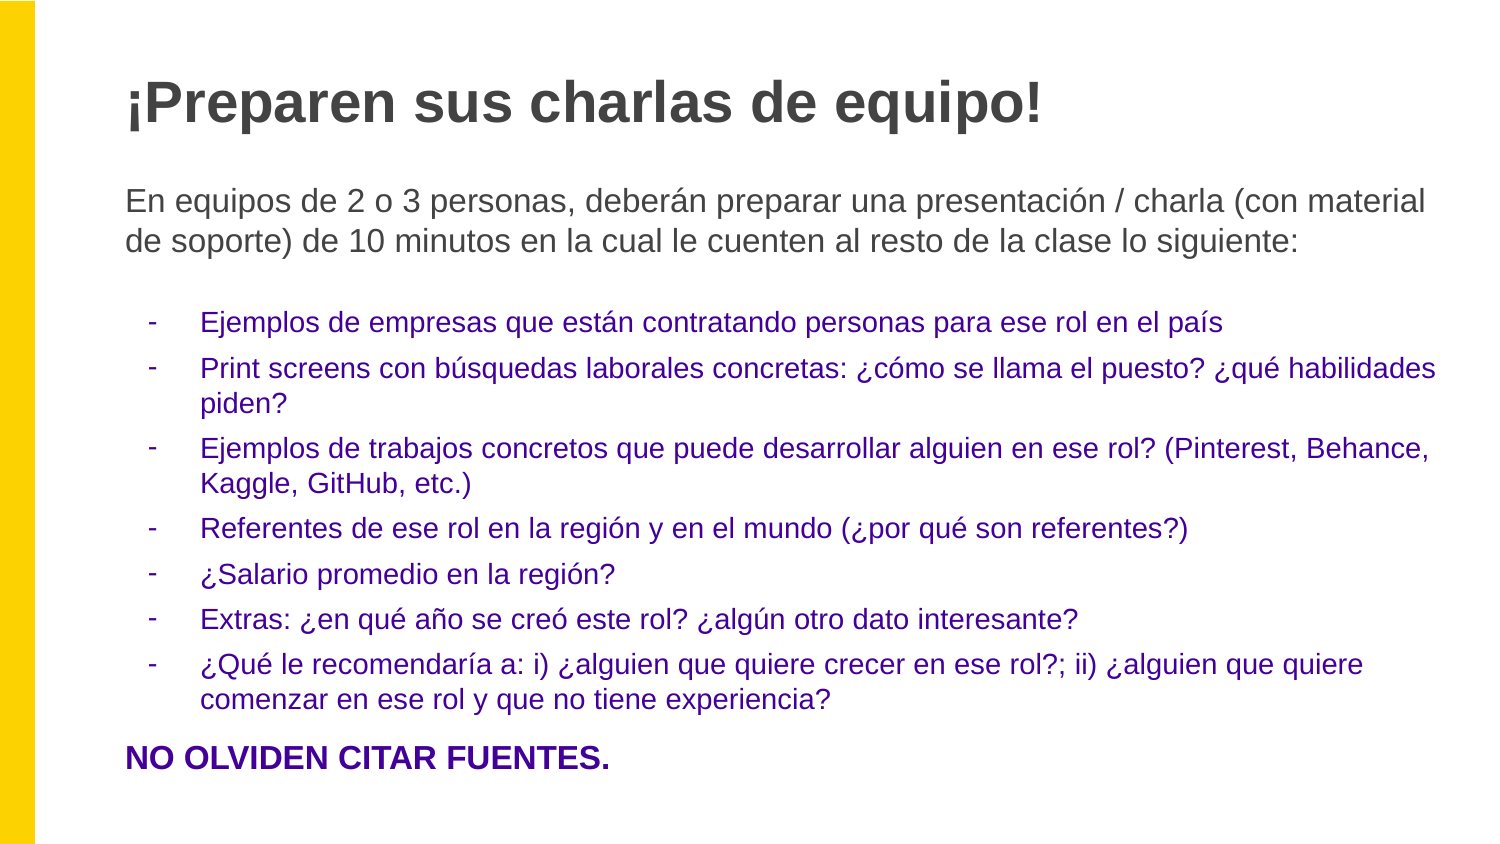

¡Preparen sus charlas de equipo!
En equipos de 2 o 3 personas, deberán preparar una presentación / charla (con material de soporte) de 10 minutos en la cual le cuenten al resto de la clase lo siguiente:

Ejemplos de empresas que están contratando personas para ese rol en el país
Print screens con búsquedas laborales concretas: ¿cómo se llama el puesto? ¿qué habilidades piden?
Ejemplos de trabajos concretos que puede desarrollar alguien en ese rol? (Pinterest, Behance, Kaggle, GitHub, etc.)
Referentes de ese rol en la región y en el mundo (¿por qué son referentes?)
¿Salario promedio en la región?
Extras: ¿en qué año se creó este rol? ¿algún otro dato interesante?
¿Qué le recomendaría a: i) ¿alguien que quiere crecer en ese rol?; ii) ¿alguien que quiere comenzar en ese rol y que no tiene experiencia?
NO OLVIDEN CITAR FUENTES.